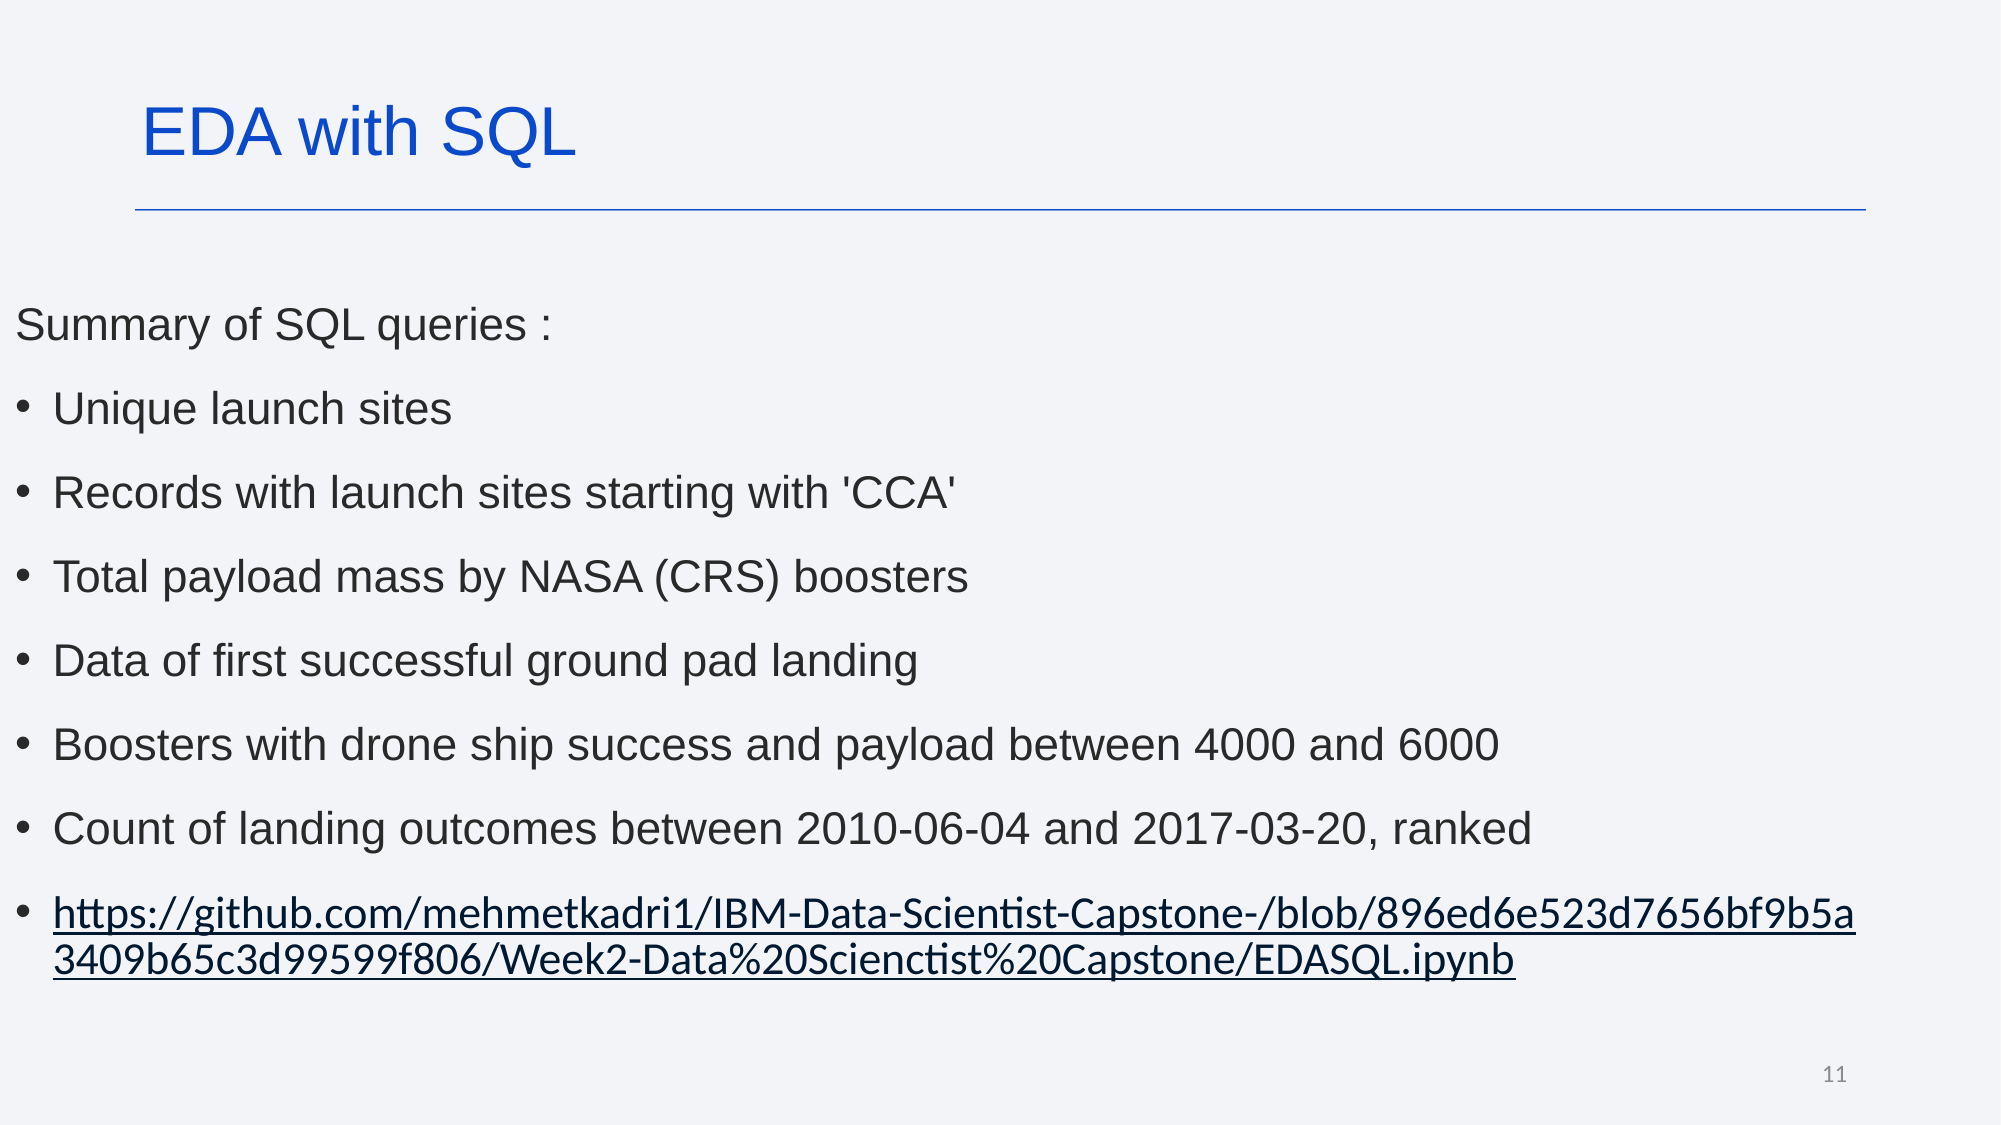

EDA with SQL
Summary of SQL queries :
Unique launch sites
Records with launch sites starting with 'CCA'
Total payload mass by NASA (CRS) boosters
Data of first successful ground pad landing
Boosters with drone ship success and payload between 4000 and 6000
Count of landing outcomes between 2010-06-04 and 2017-03-20, ranked
https://github.com/mehmetkadri1/IBM-Data-Scientist-Capstone-/blob/896ed6e523d7656bf9b5a3409b65c3d99599f806/Week2-Data%20Scienctist%20Capstone/EDASQL.ipynb

11